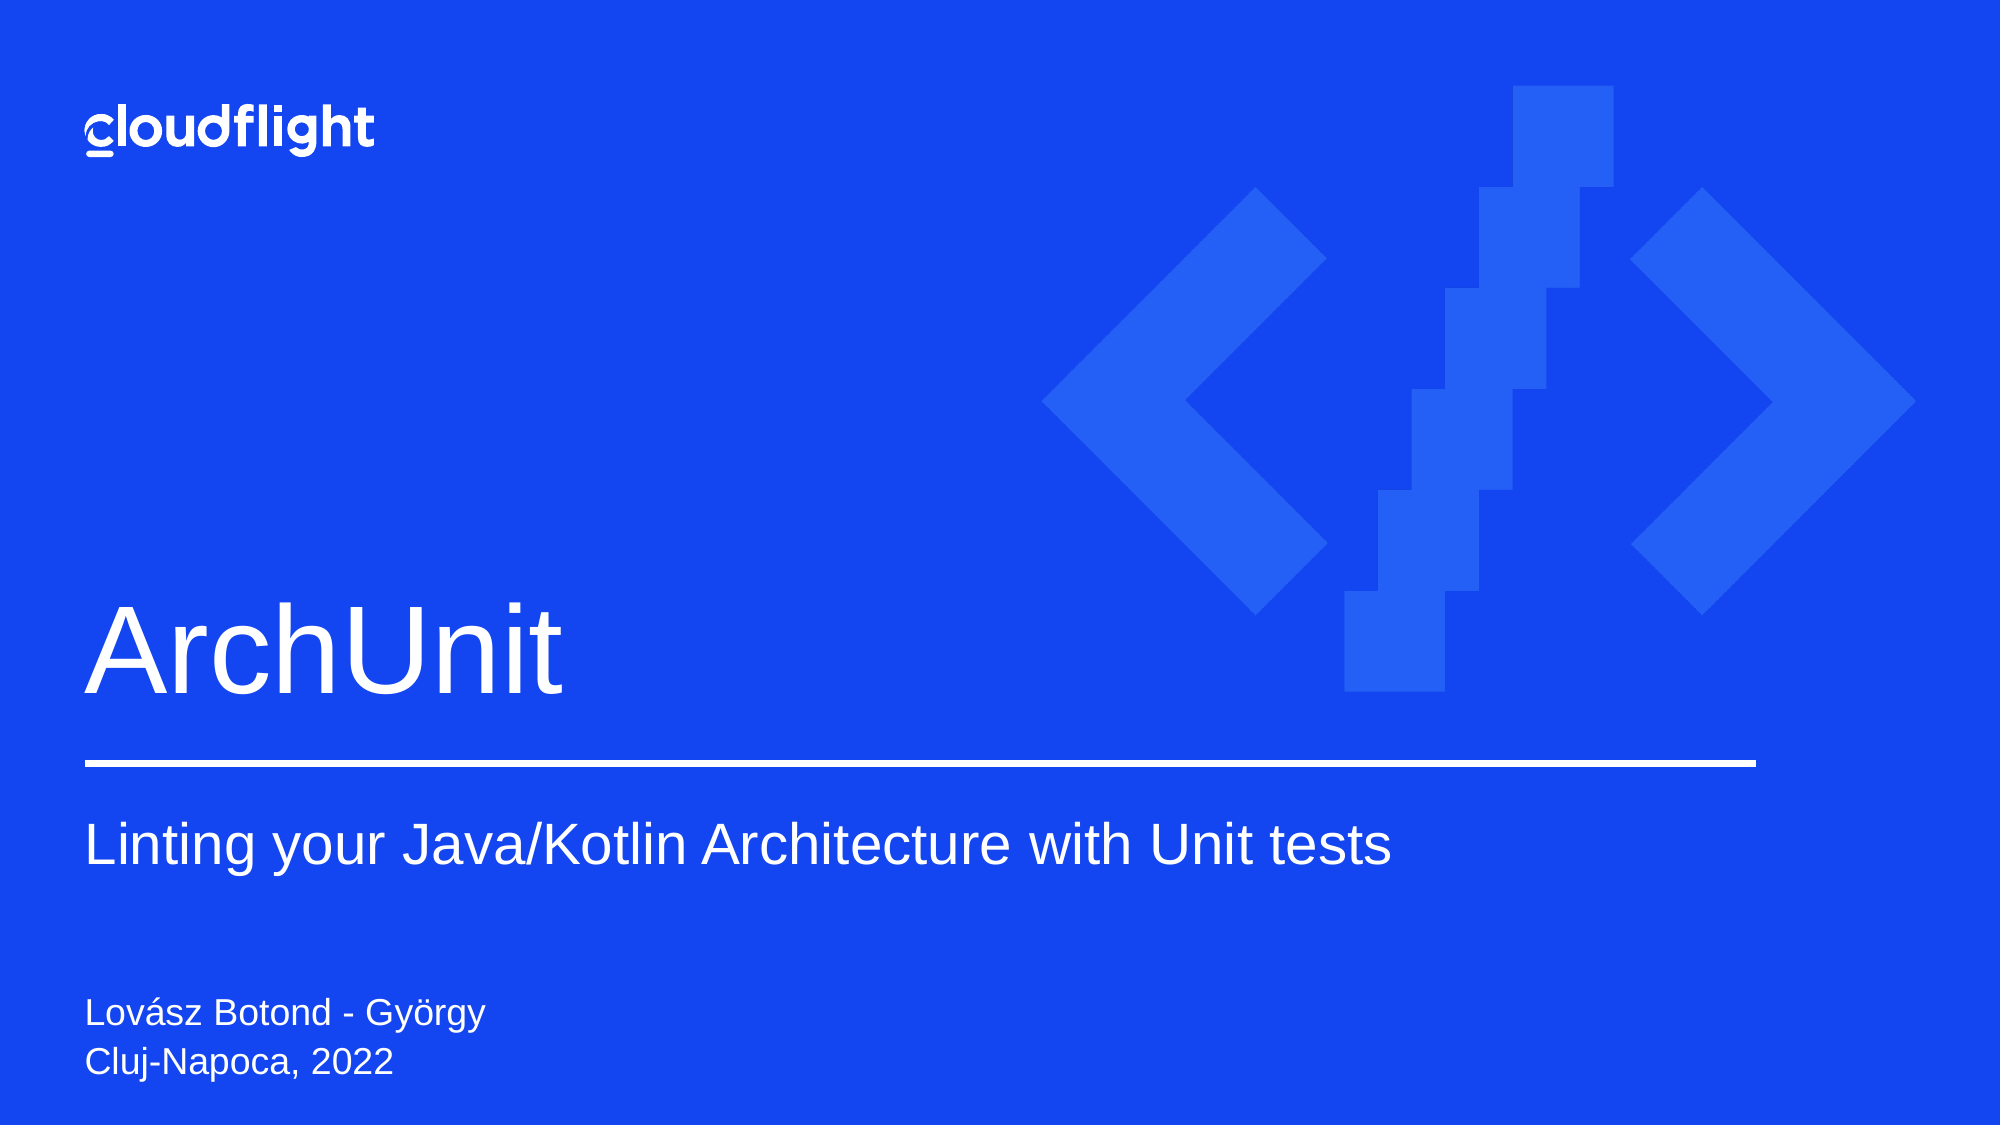

# ArchUnit
Linting your Java/Kotlin Architecture with Unit tests
Lovász Botond - György
Cluj-Napoca, 2022